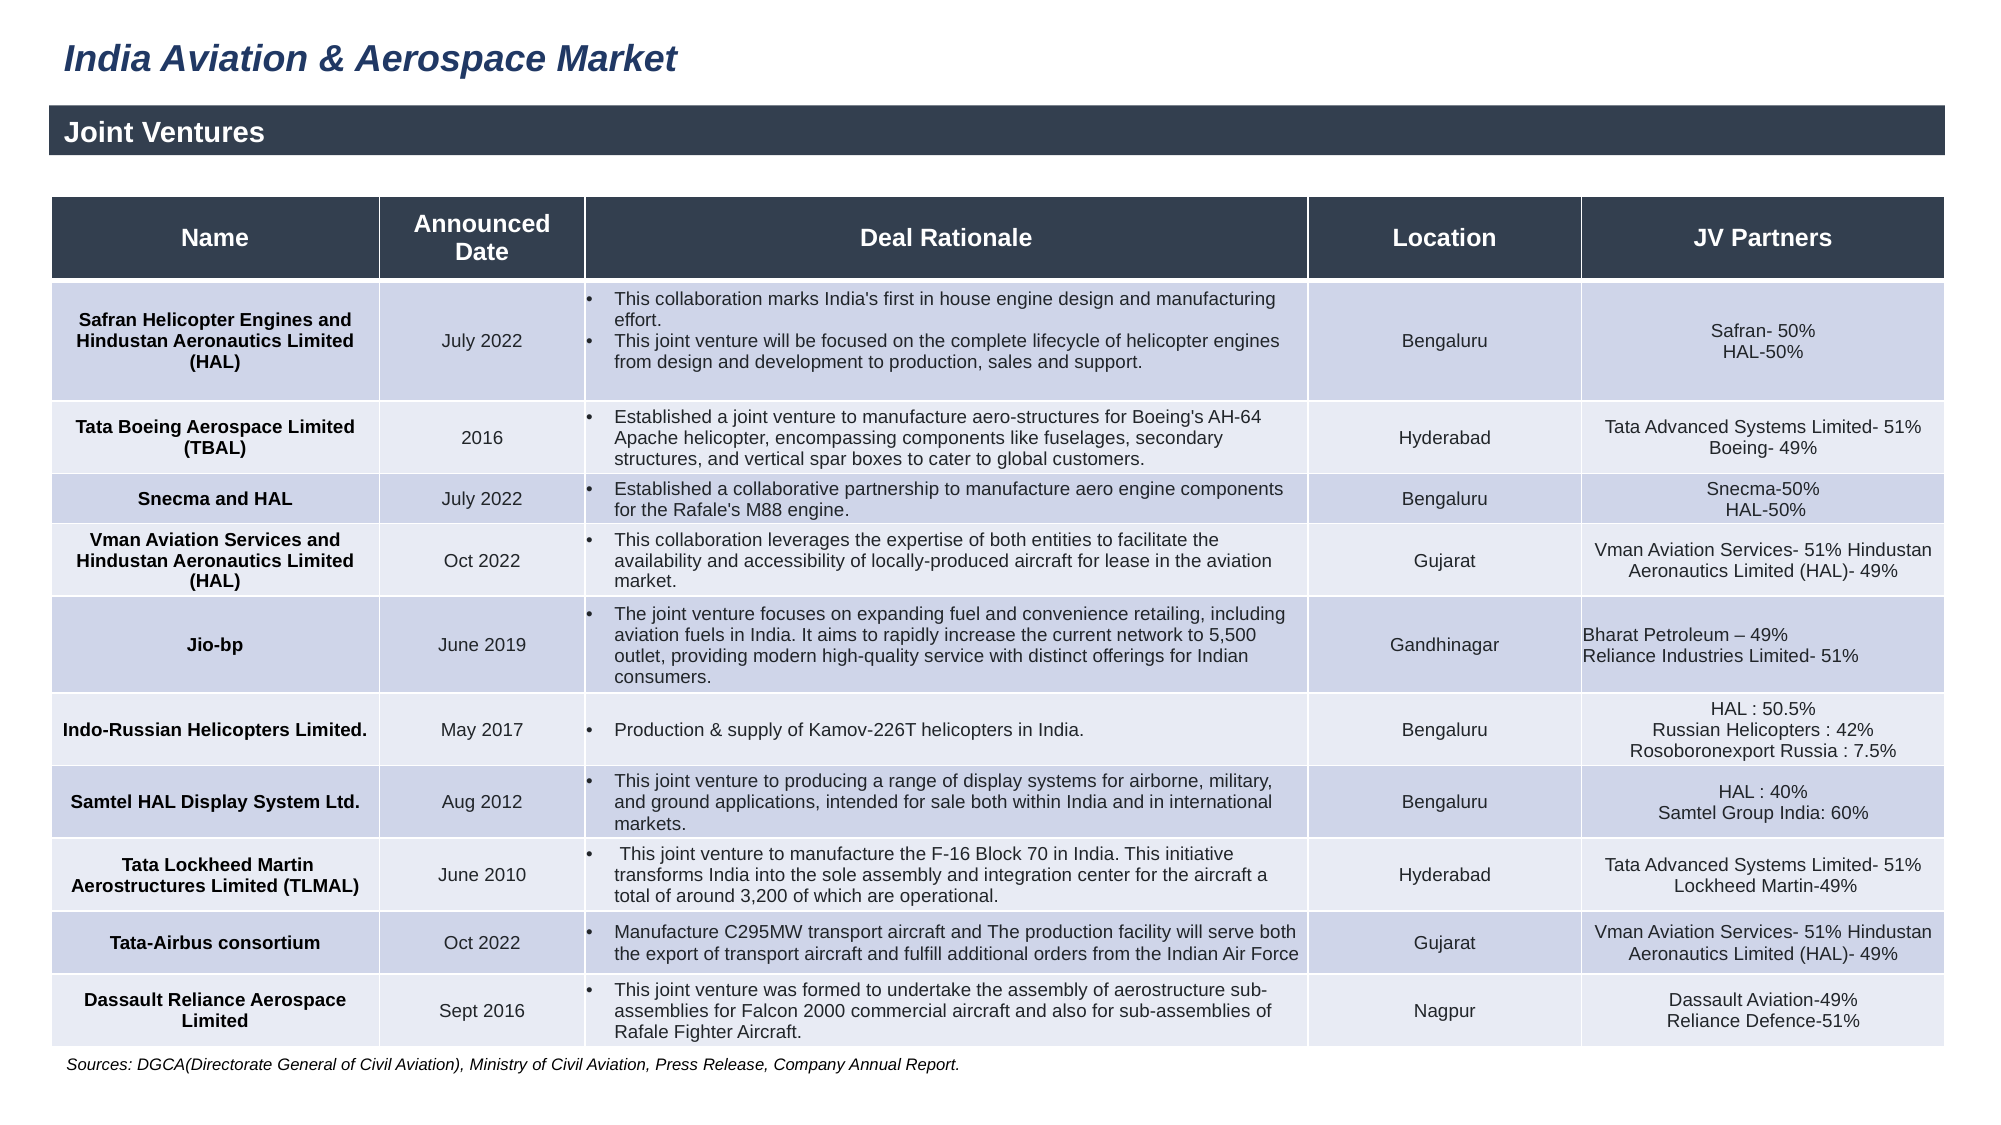

India Aviation & Aerospace Market
Joint Ventures
| Name | Announced Date | Deal Rationale | Location | JV Partners |
| --- | --- | --- | --- | --- |
| Safran Helicopter Engines and Hindustan Aeronautics Limited (HAL) | July 2022 | This collaboration marks India's first in house engine design and manufacturing effort. This joint venture will be focused on the complete lifecycle of helicopter engines from design and development to production, sales and support. | Bengaluru | Safran- 50% HAL-50% |
| Tata Boeing Aerospace Limited (TBAL) | 2016 | Established a joint venture to manufacture aero-structures for Boeing's AH-64 Apache helicopter, encompassing components like fuselages, secondary structures, and vertical spar boxes to cater to global customers. | Hyderabad | Tata Advanced Systems Limited- 51% Boeing- 49% |
| Snecma and HAL | July 2022 | Established a collaborative partnership to manufacture aero engine components for the Rafale's M88 engine. | Bengaluru | Snecma-50% HAL-50% |
| Vman Aviation Services and Hindustan Aeronautics Limited (HAL) | Oct 2022 | This collaboration leverages the expertise of both entities to facilitate the availability and accessibility of locally-produced aircraft for lease in the aviation market. | Gujarat | Vman Aviation Services- 51% Hindustan Aeronautics Limited (HAL)- 49% |
| Jio-bp | June 2019 | The joint venture focuses on expanding fuel and convenience retailing, including aviation fuels in India. It aims to rapidly increase the current network to 5,500 outlet, providing modern high-quality service with distinct offerings for Indian consumers. | Gandhinagar | Bharat Petroleum – 49% Reliance Industries Limited- 51% |
| Indo-Russian Helicopters Limited. | May 2017 | Production & supply of Kamov-226T helicopters in India. | Bengaluru | HAL : 50.5% Russian Helicopters : 42% Rosoboronexport Russia : 7.5% |
| Samtel HAL Display System Ltd. | Aug 2012 | This joint venture to producing a range of display systems for airborne, military, and ground applications, intended for sale both within India and in international markets. | Bengaluru | HAL : 40% Samtel Group India: 60% |
| Tata Lockheed Martin Aerostructures Limited (TLMAL) | June 2010 | This joint venture to manufacture the F-16 Block 70 in India. This initiative transforms India into the sole assembly and integration center for the aircraft a total of around 3,200 of which are operational. | Hyderabad | Tata Advanced Systems Limited- 51% Lockheed Martin-49% |
| Tata-Airbus consortium | Oct 2022 | Manufacture C295MW transport aircraft and The production facility will serve both the export of transport aircraft and fulfill additional orders from the Indian Air Force | Gujarat | Vman Aviation Services- 51% Hindustan Aeronautics Limited (HAL)- 49% |
| Dassault Reliance Aerospace Limited | Sept 2016 | This joint venture was formed to undertake the assembly of aerostructure sub-assemblies for Falcon 2000 commercial aircraft and also for sub-assemblies of Rafale Fighter Aircraft. | Nagpur | Dassault Aviation-49% Reliance Defence-51% |
Sources: DGCA(Directorate General of Civil Aviation), Ministry of Civil Aviation, Press Release, Company Annual Report.